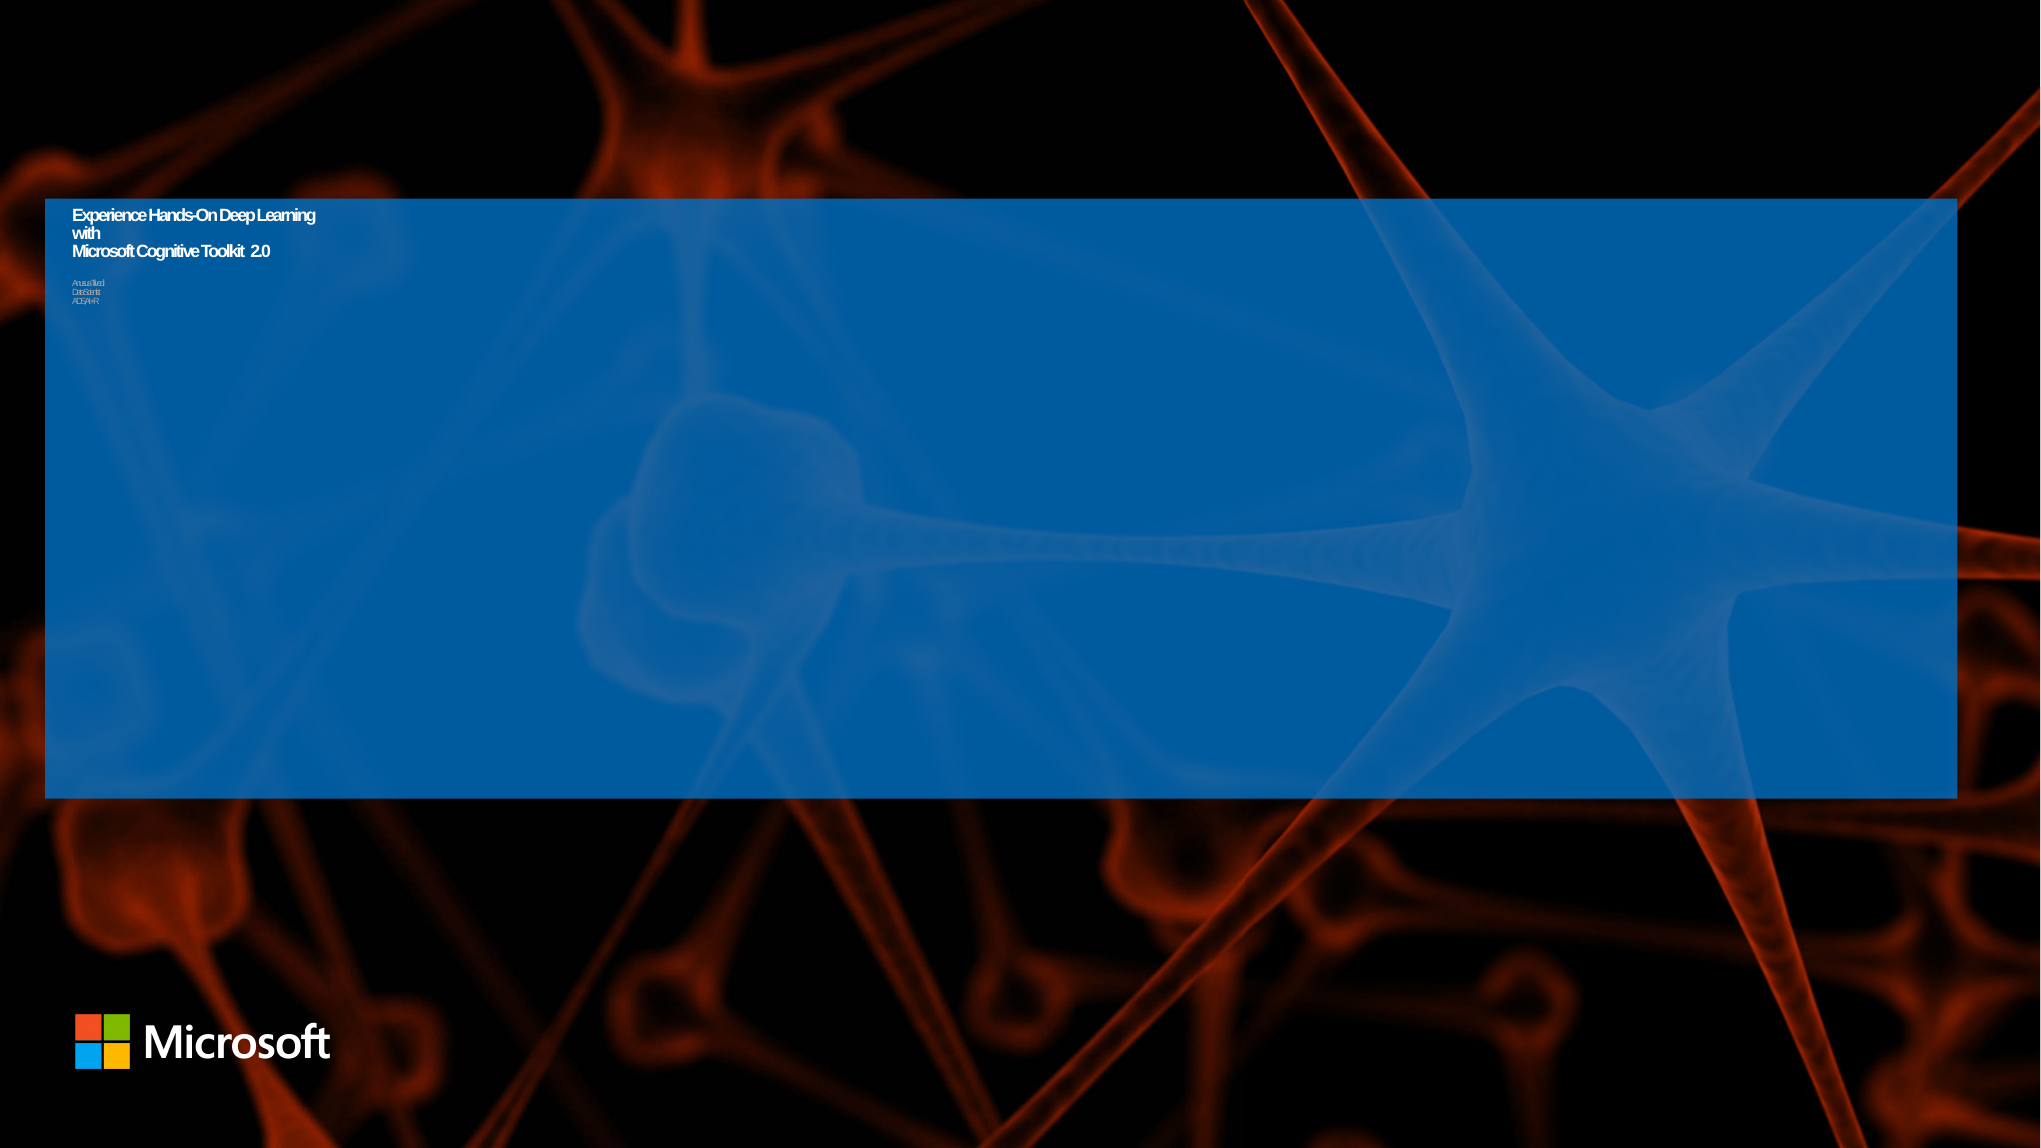

# Experience Hands-On Deep Learning with Microsoft Cognitive Toolkit 2.0 Anusua Trivedi Data Scientist ADS, AI + R